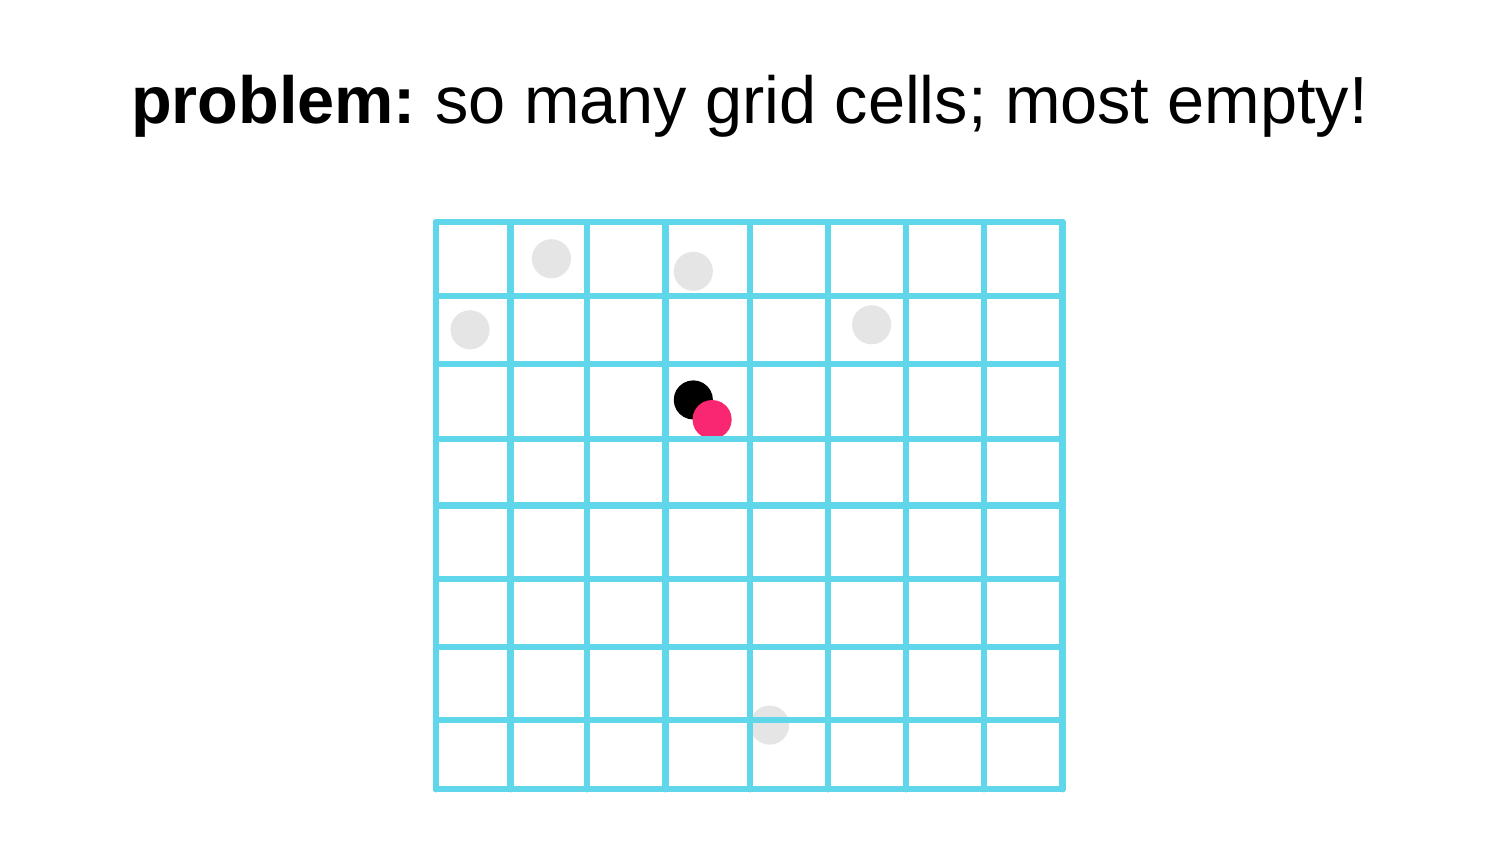

# problem: so many grid cells; most empty!